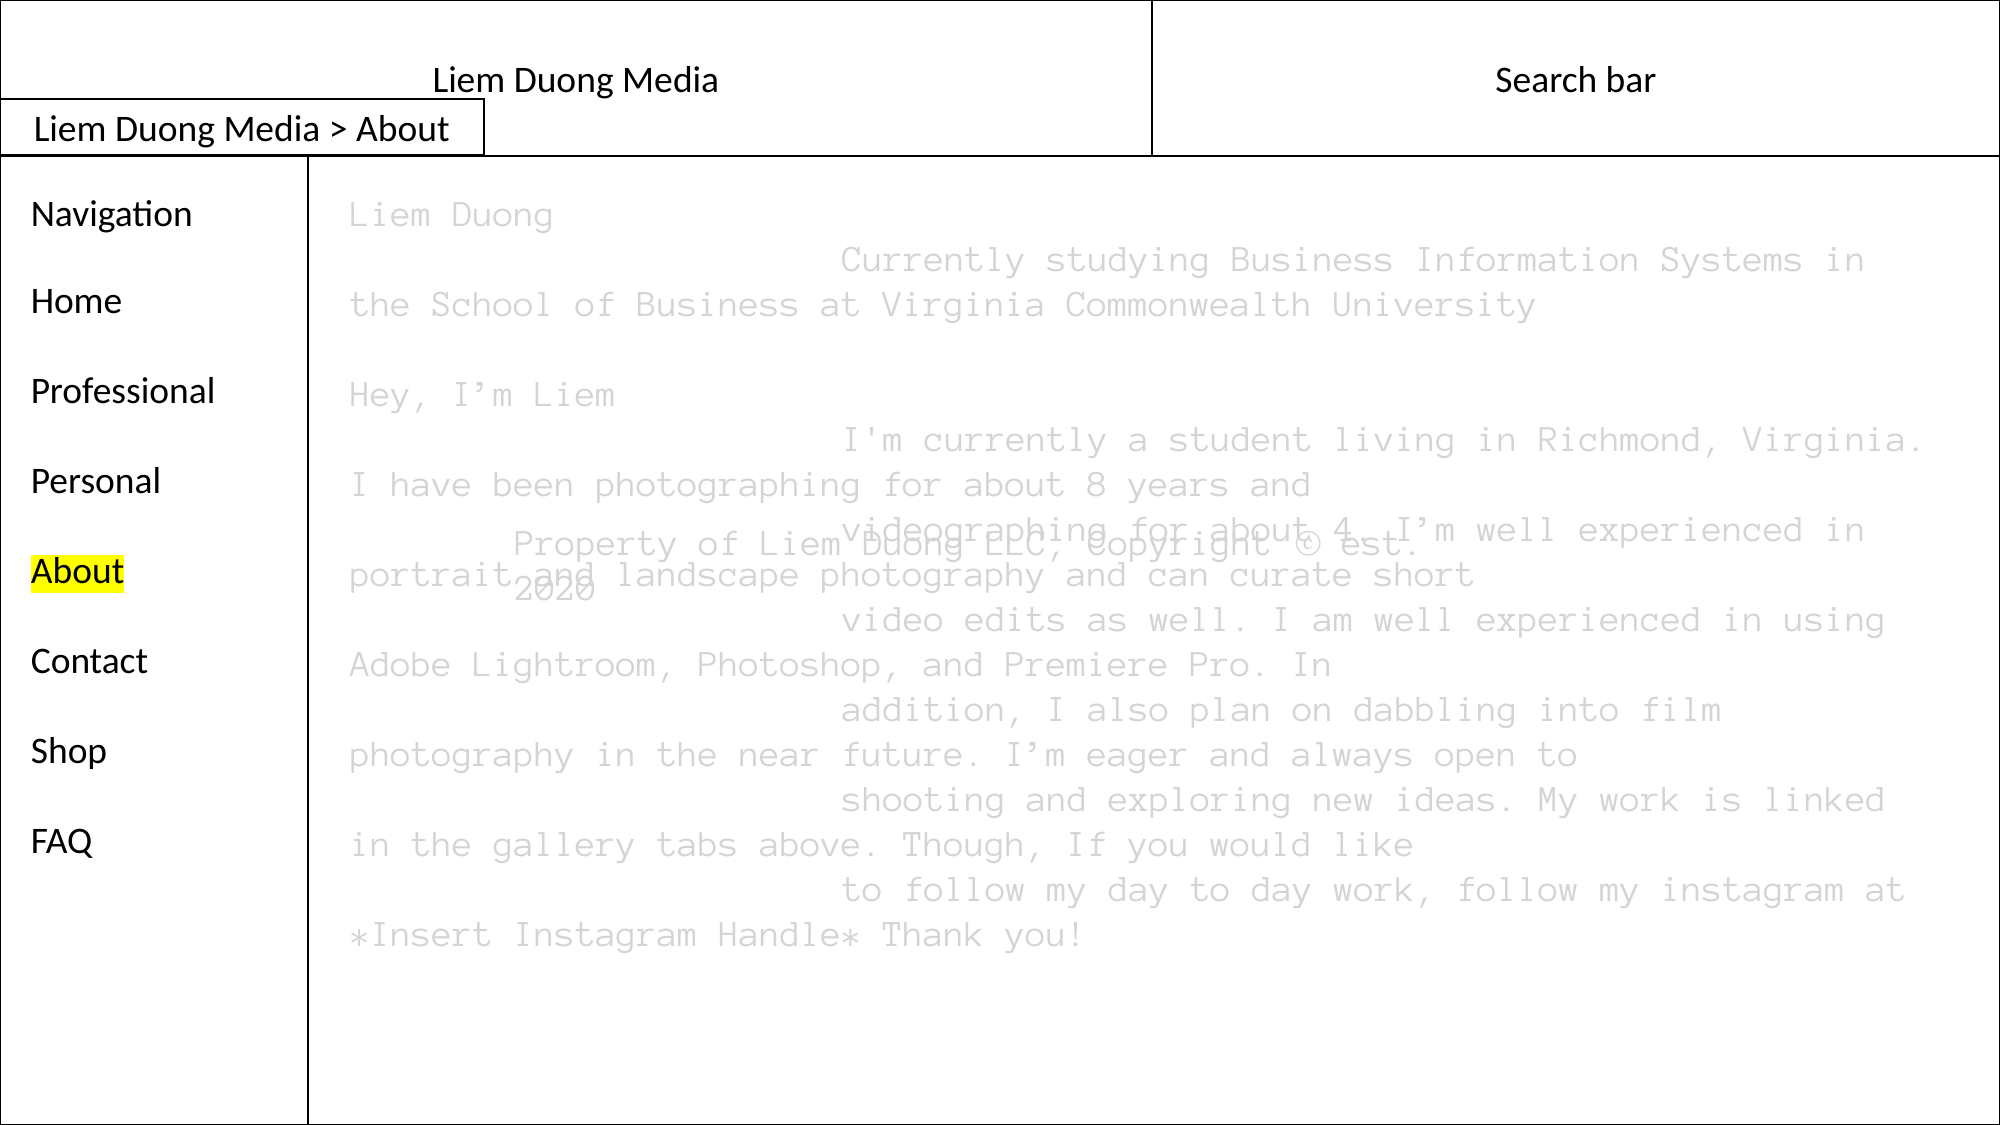

Liem Duong Media
Search bar
Liem Duong Media > About

Navigation
Liem Duong
                        Currently studying Business Information Systems in the School of Business at Virginia Commonwealth University

Hey, I’m Liem
                        I'm currently a student living in Richmond, Virginia. I have been photographing for about 8 years and
                        videographing for about 4. I’m well experienced in portrait and landscape photography and can curate short
                        video edits as well. I am well experienced in using Adobe Lightroom, Photoshop, and Premiere Pro. In
                        addition, I also plan on dabbling into film photography in the near future. I’m eager and always open to
                        shooting and exploring new ideas. My work is linked in the gallery tabs above. Though, If you would like
                        to follow my day to day work, follow my instagram at *Insert Instagram Handle* Thank you!

Home

Professional

Personal

About

Contact

Shop

FAQ
Property of Liem Duong LLC, Copyright ⓒ est. 2020